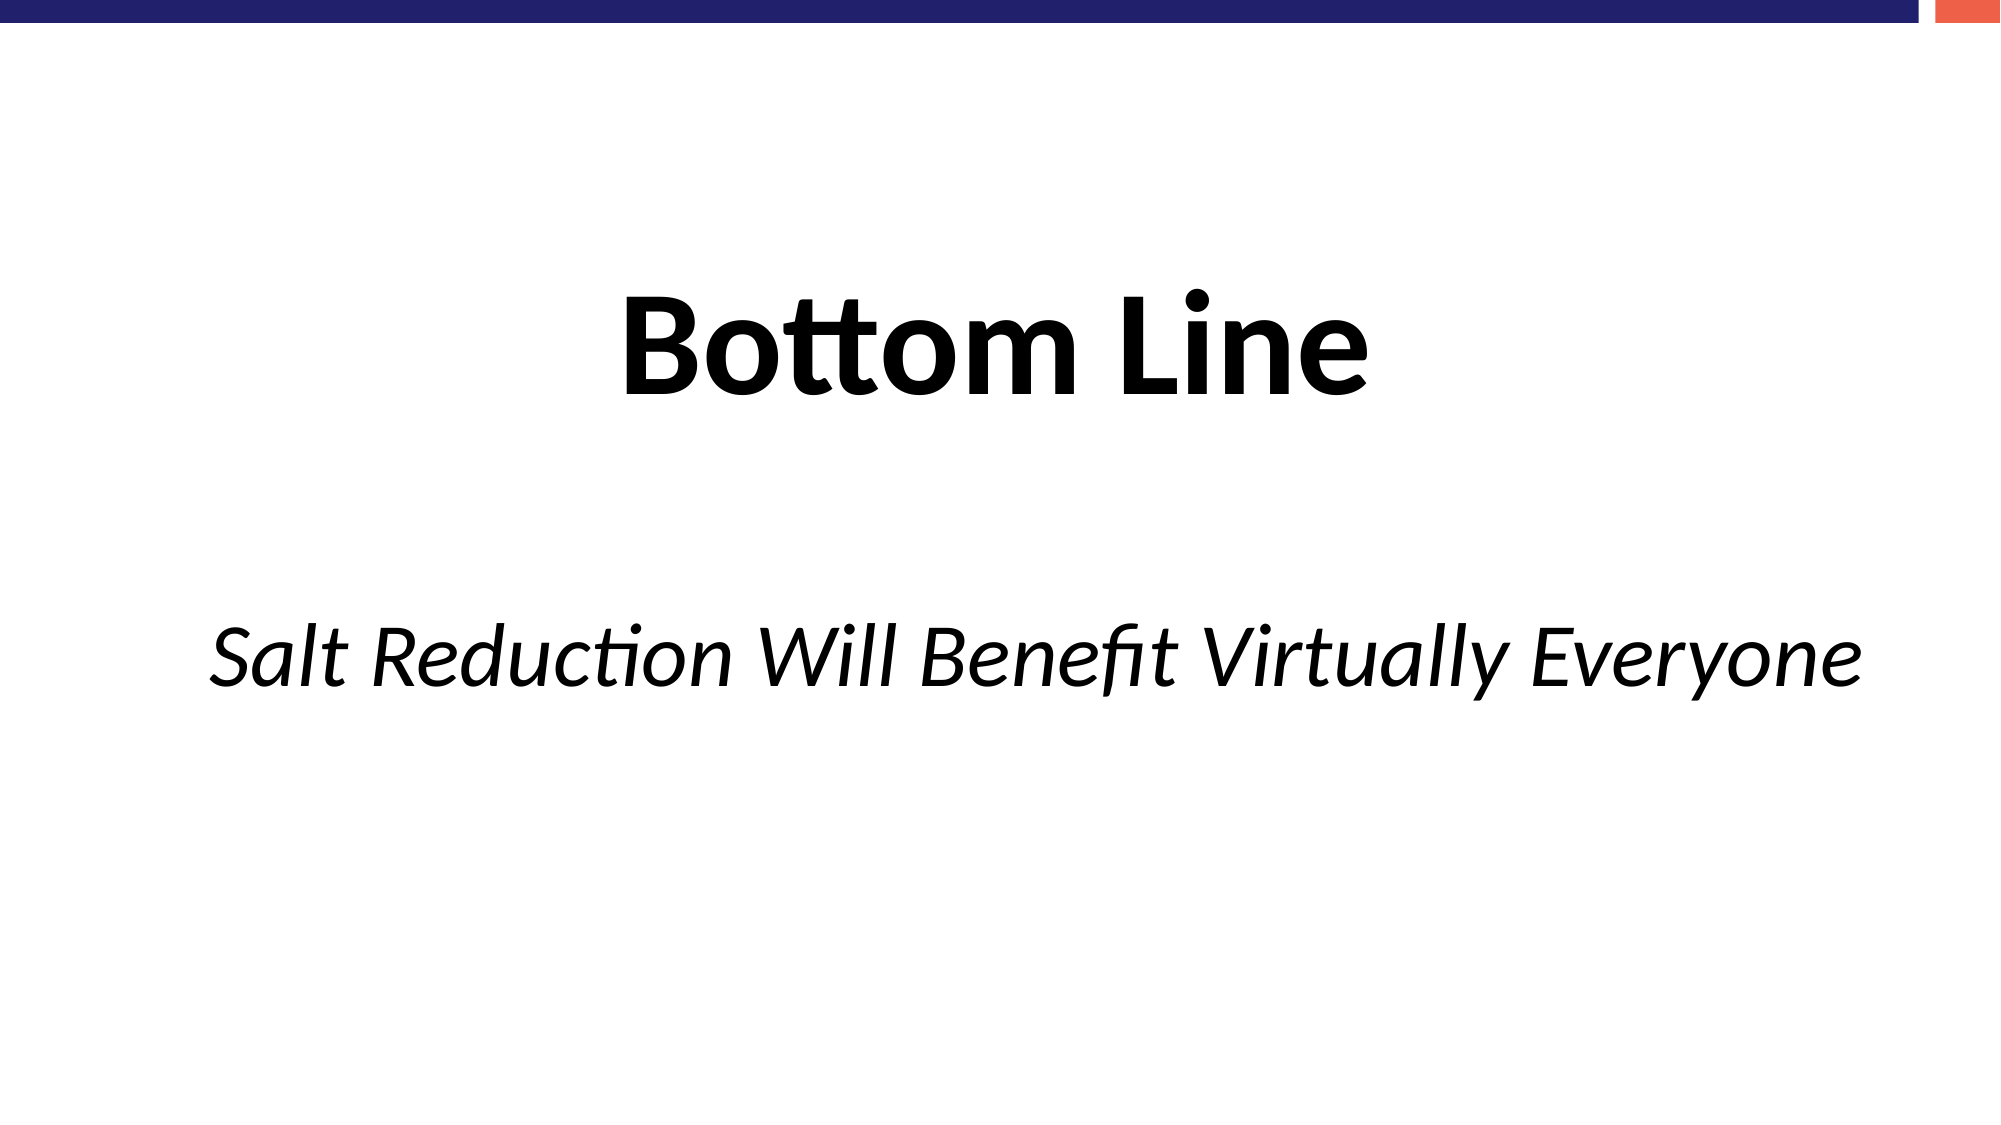

Bottom Line
# Salt Reduction Will Benefit Virtually Everyone